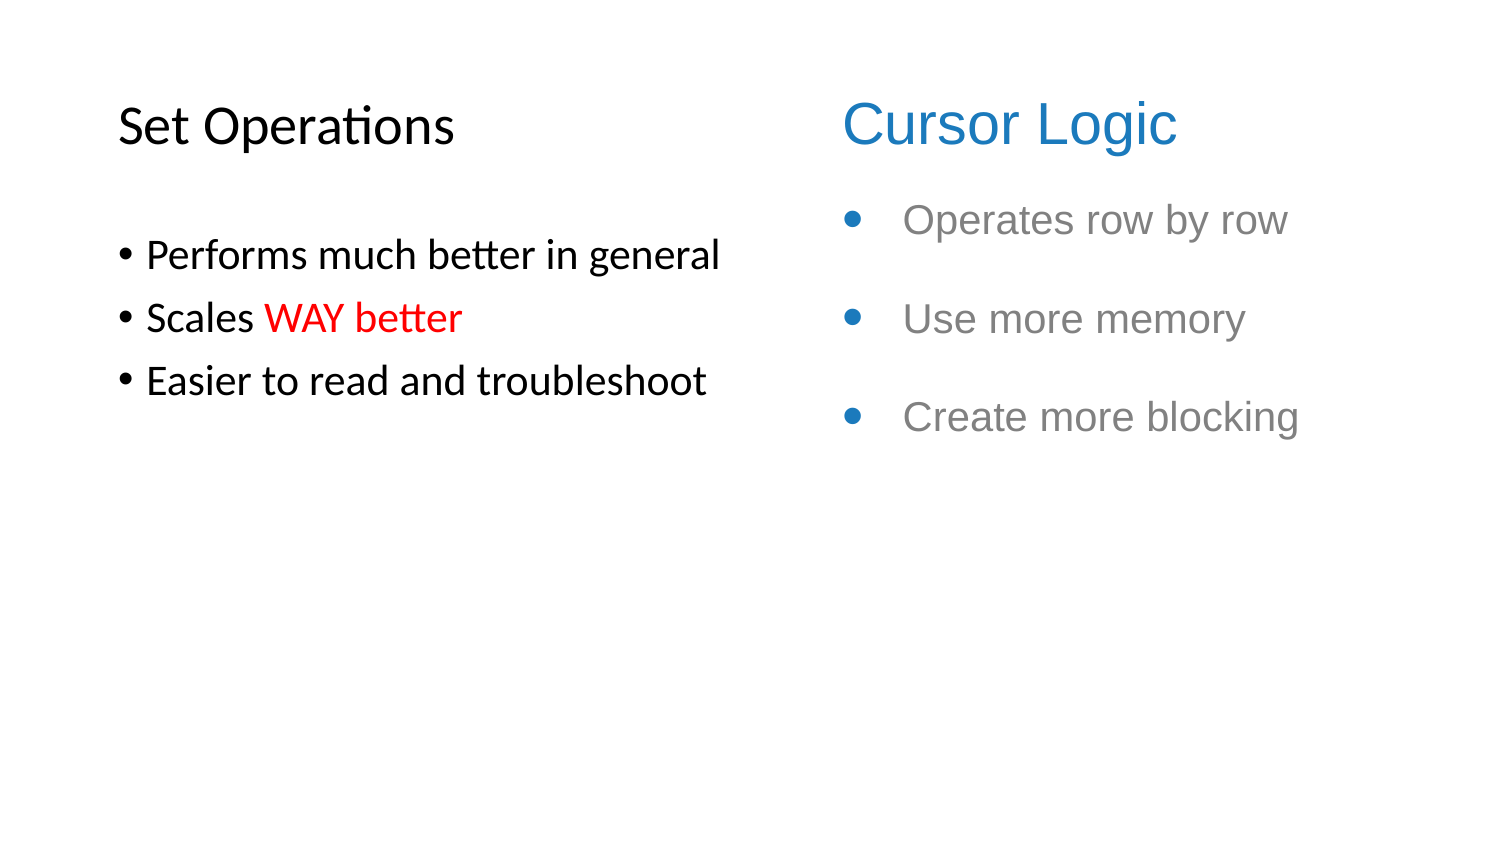

# Set Operations
Cursor Logic
Operates row by row
Use more memory
Create more blocking

Performs much better in general
Scales WAY better
Easier to read and troubleshoot